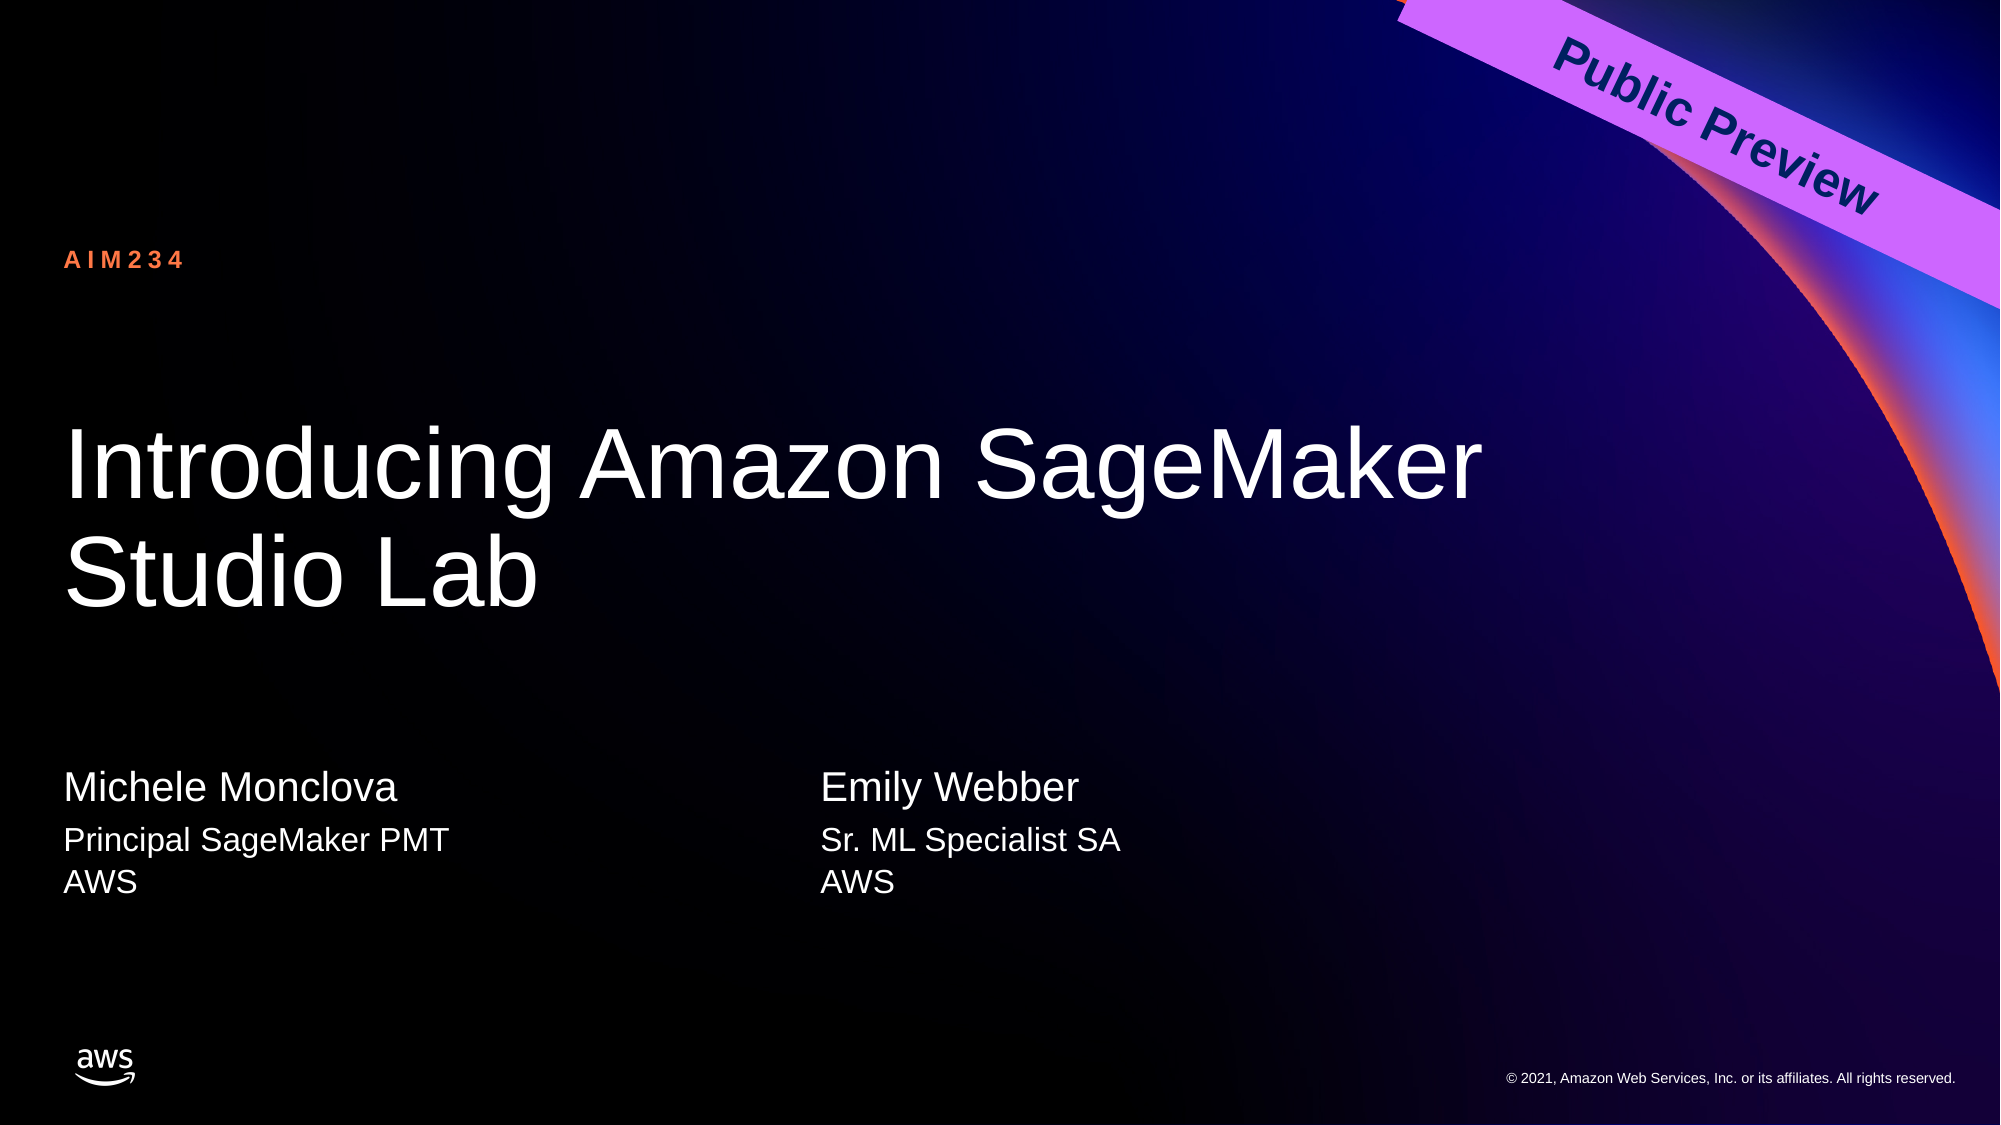

Public Preview
AIM234

# Introducing Amazon SageMaker Studio Lab
Michele Monclova
Emily Webber
Principal SageMaker PMT
AWS
Sr. ML Specialist SA
AWS